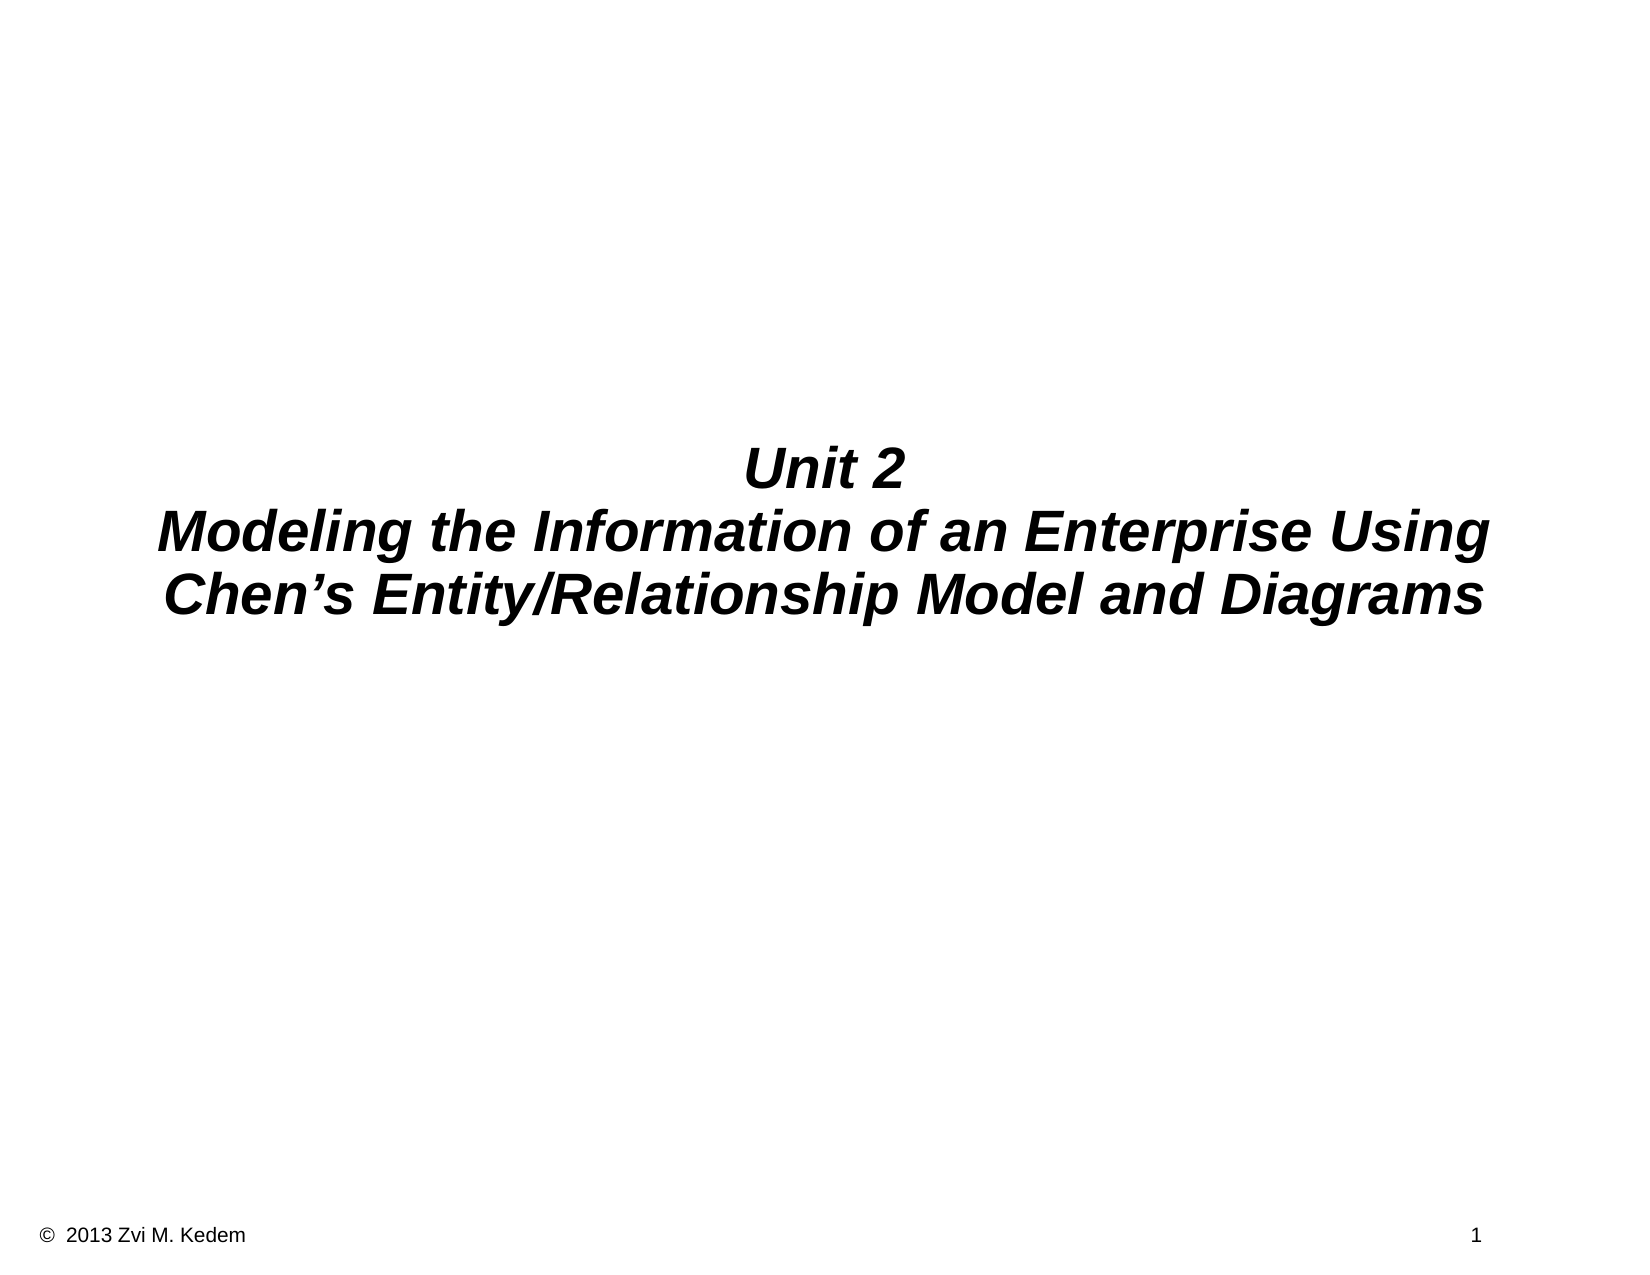

# Unit 2 Modeling the Information of an Enterprise Using Chen’s Entity/Relationship Model and Diagrams